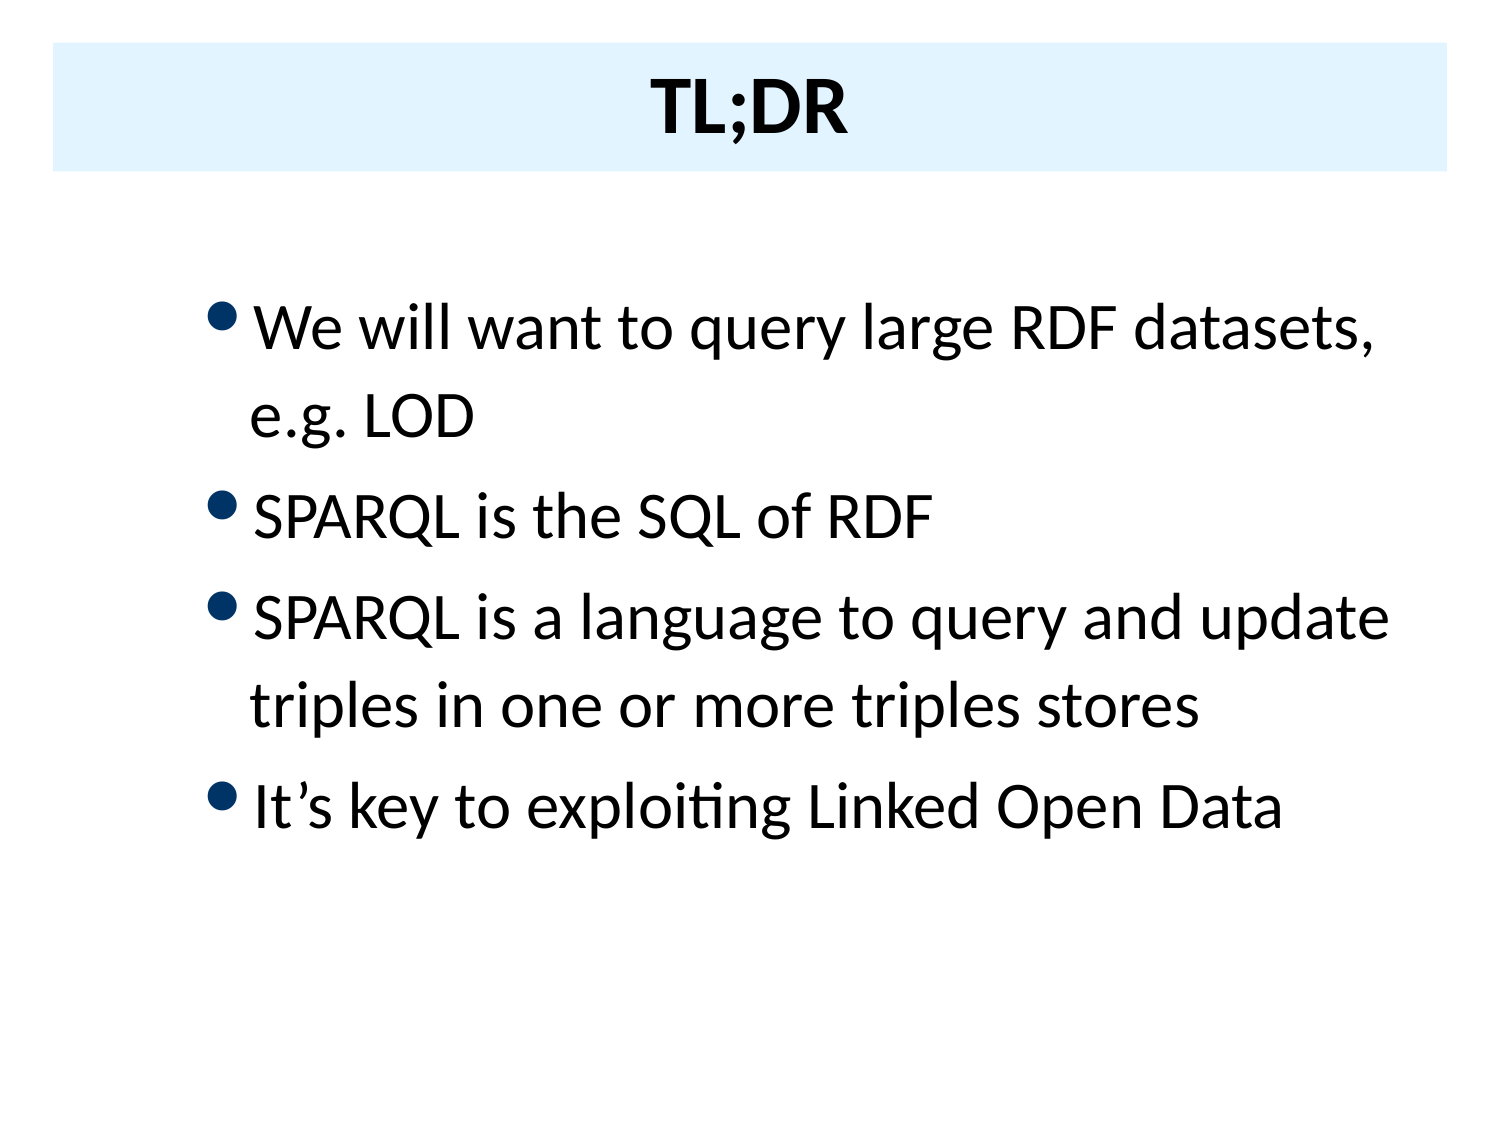

# TL;DR
We will want to query large RDF datasets, e.g. LOD
SPARQL is the SQL of RDF
SPARQL is a language to query and update triples in one or more triples stores
It’s key to exploiting Linked Open Data